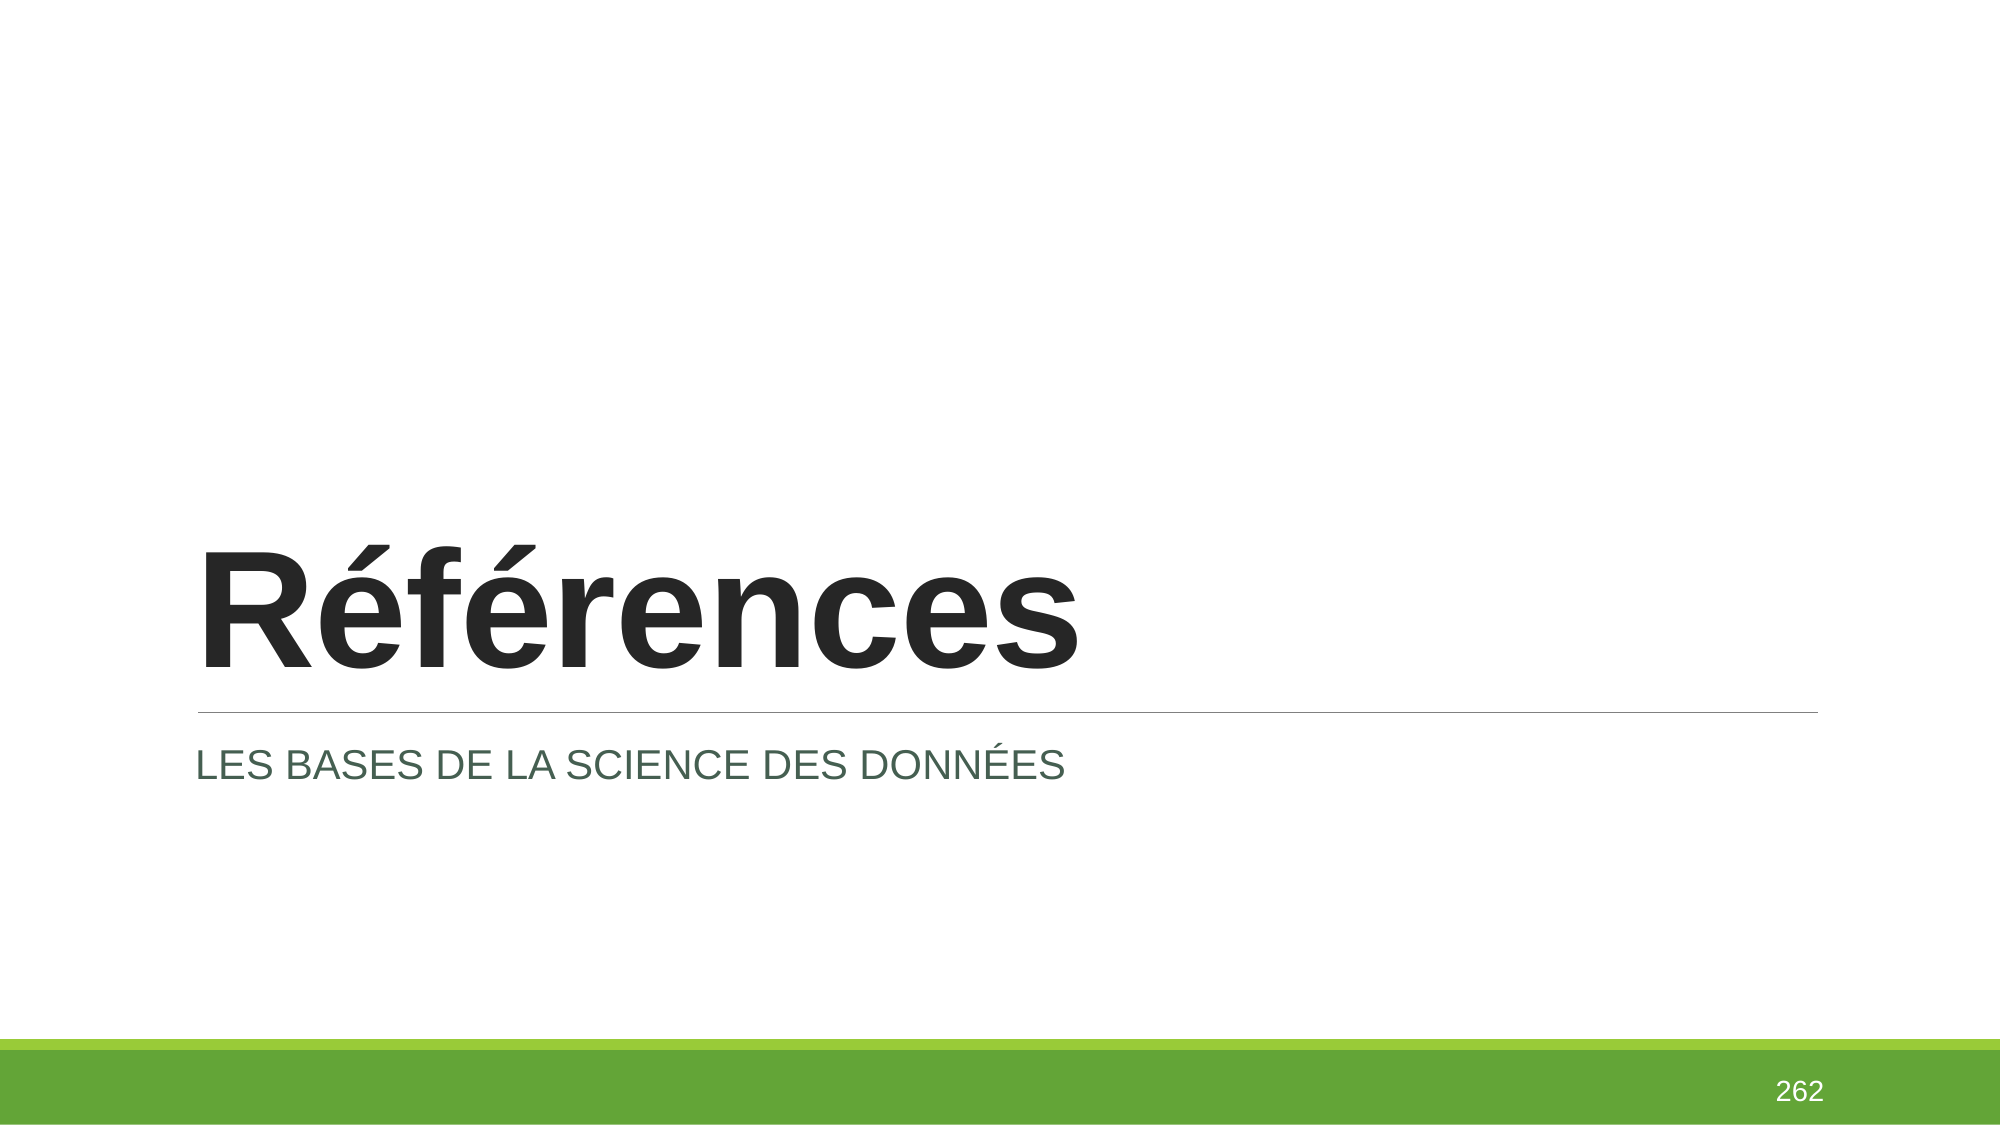

# Références
LES BASES DE LA SCIENCE DES DONNÉES
262